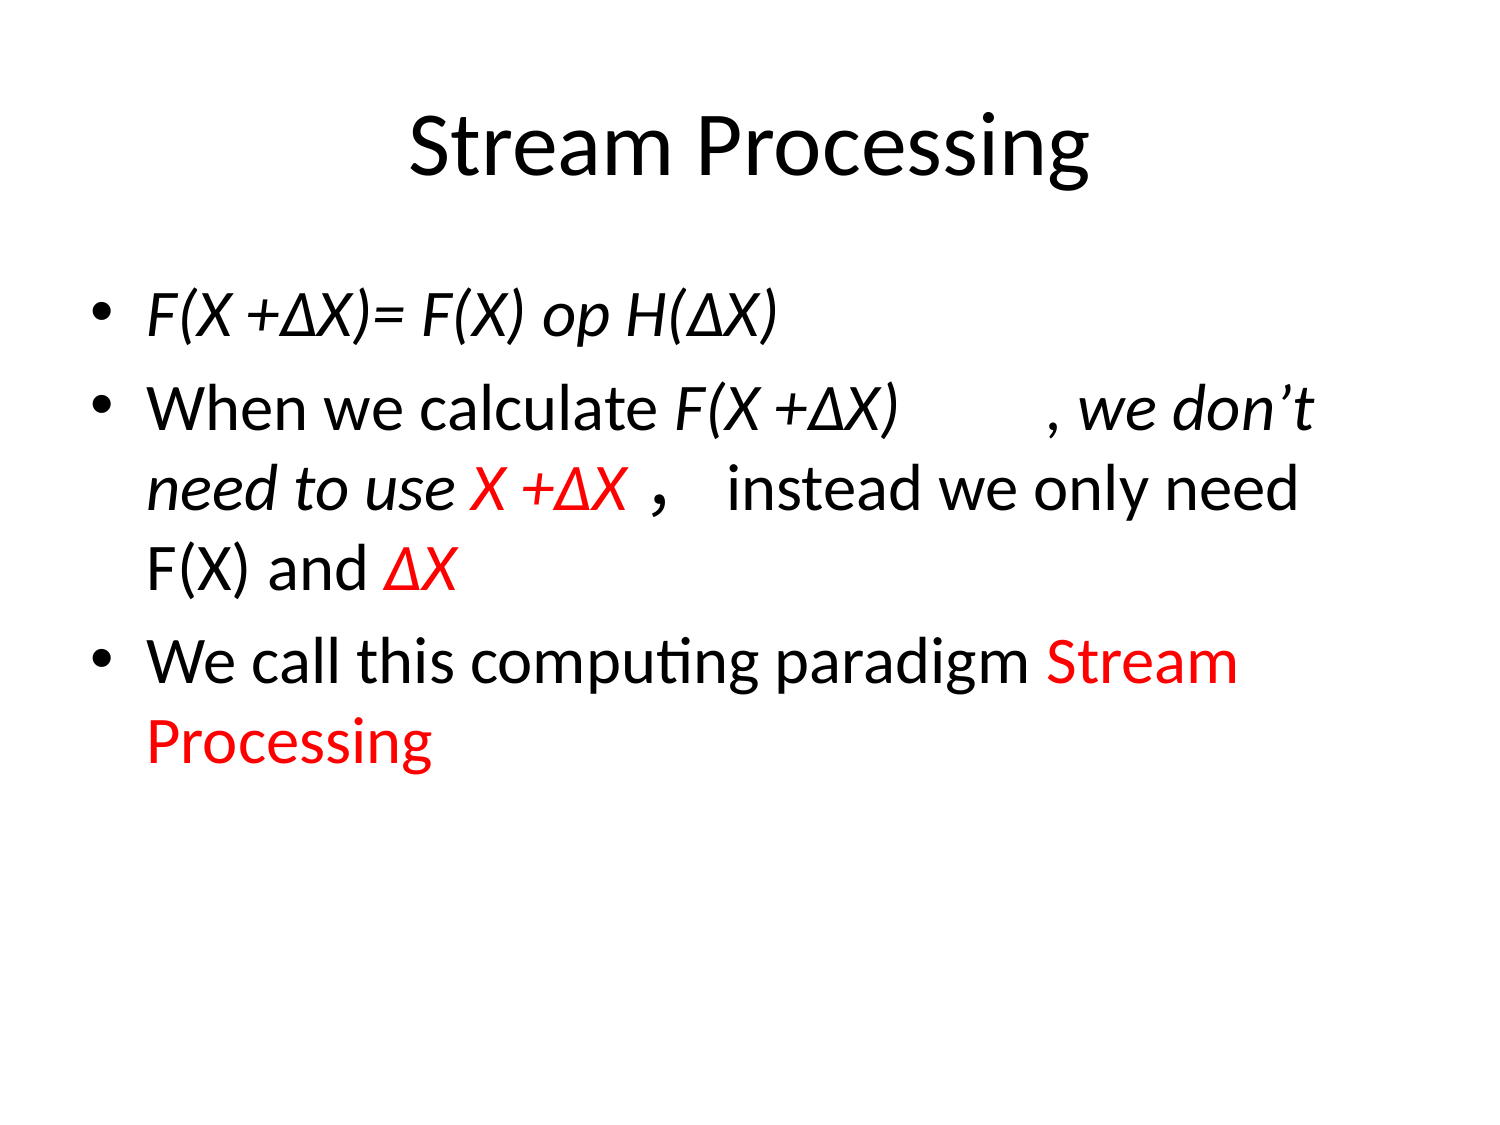

# Stream Processing
F(X +ΔX)= F(X) op H(ΔX)
When we calculate F(X +ΔX)	, we don’t need to use X +ΔX，instead we only need F(X) and ΔX
We call this computing paradigm Stream Processing